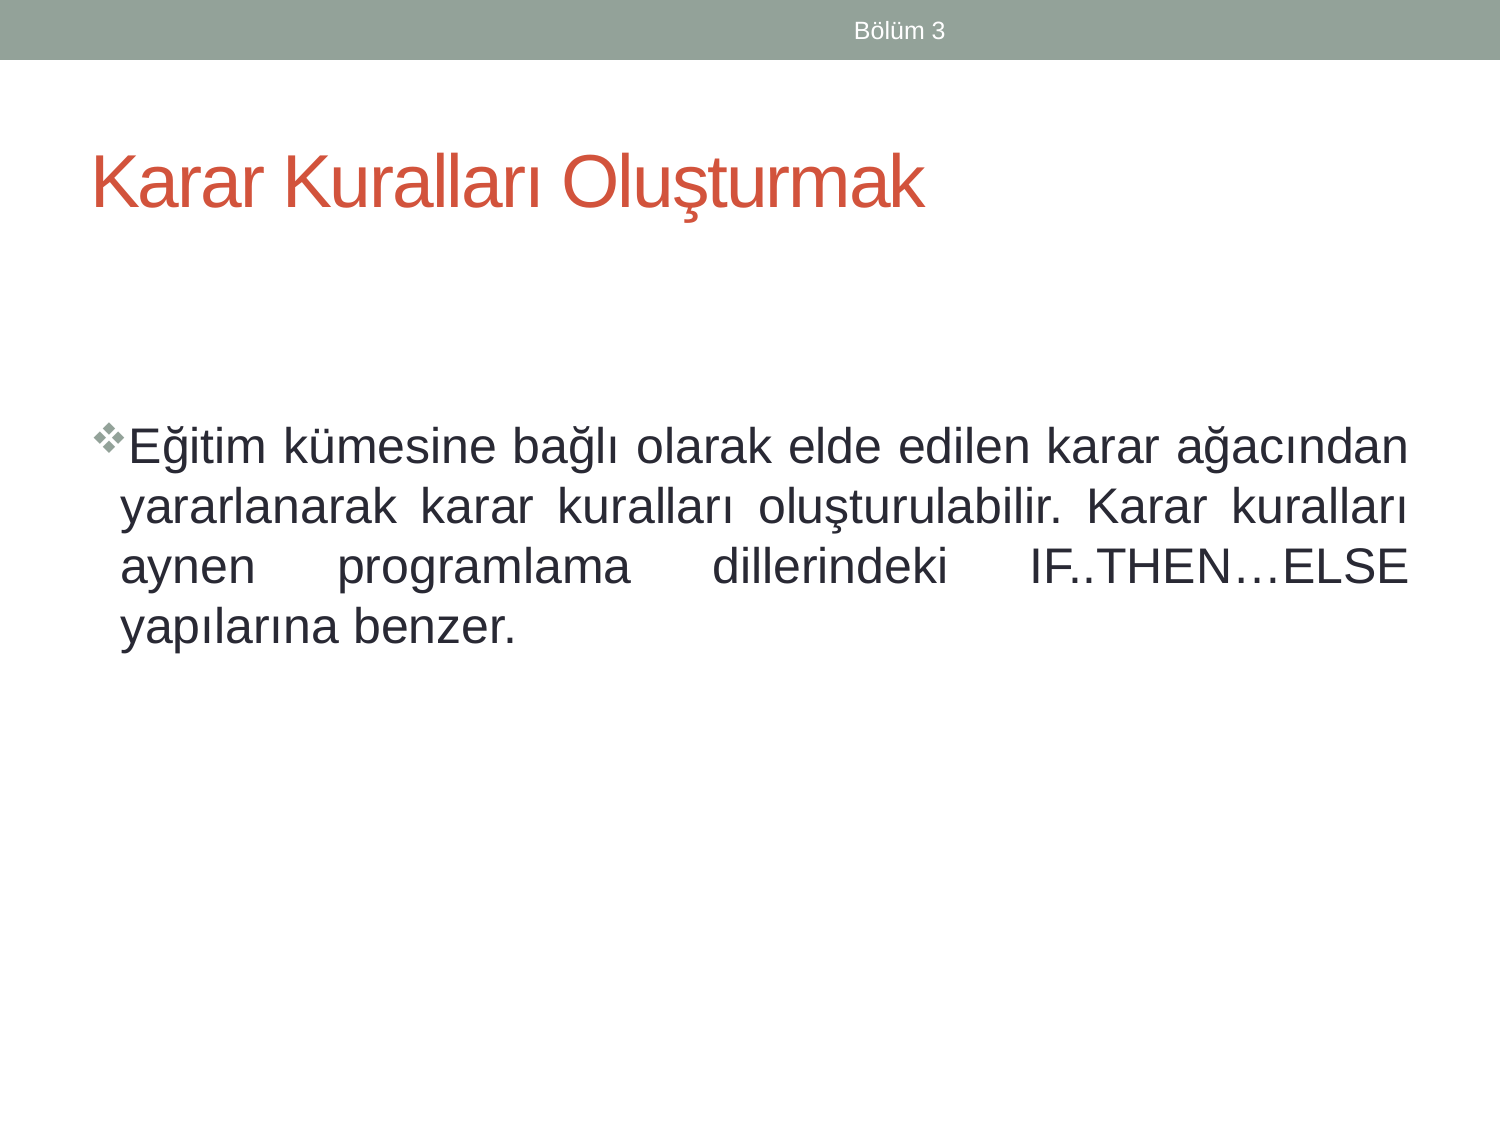

Bölüm 3
# Karar Kuralları Oluşturmak

Eğitim kümesine bağlı olarak elde edilen karar ağacından yararlanarak karar kuralları oluşturulabilir. Karar kuralları aynen programlama dillerindeki IF..THEN…ELSE yapılarına benzer.